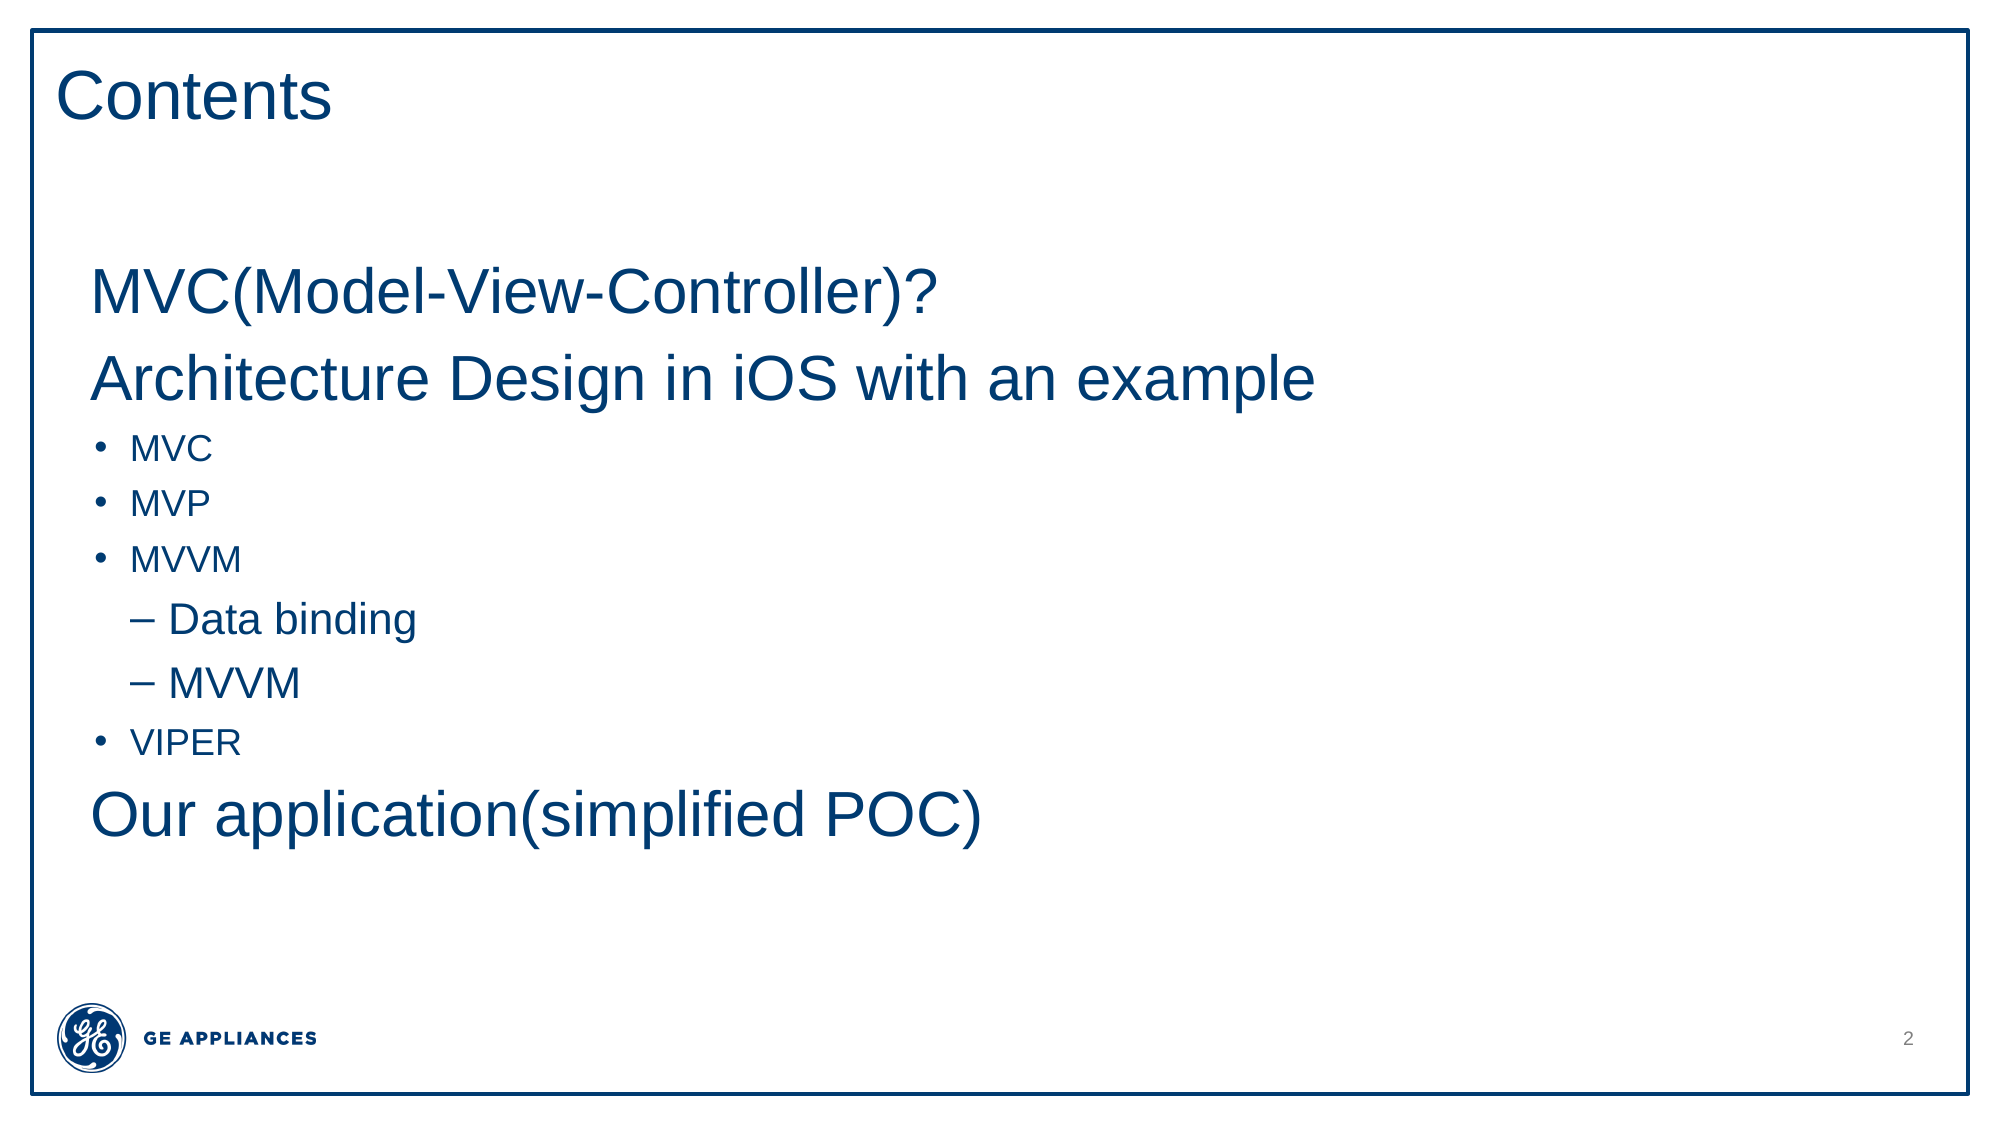

# Contents
MVC(Model-View-Controller)?
Architecture Design in iOS with an example
MVC
MVP
MVVM
Data binding
MVVM
VIPER
Our application(simplified POC)